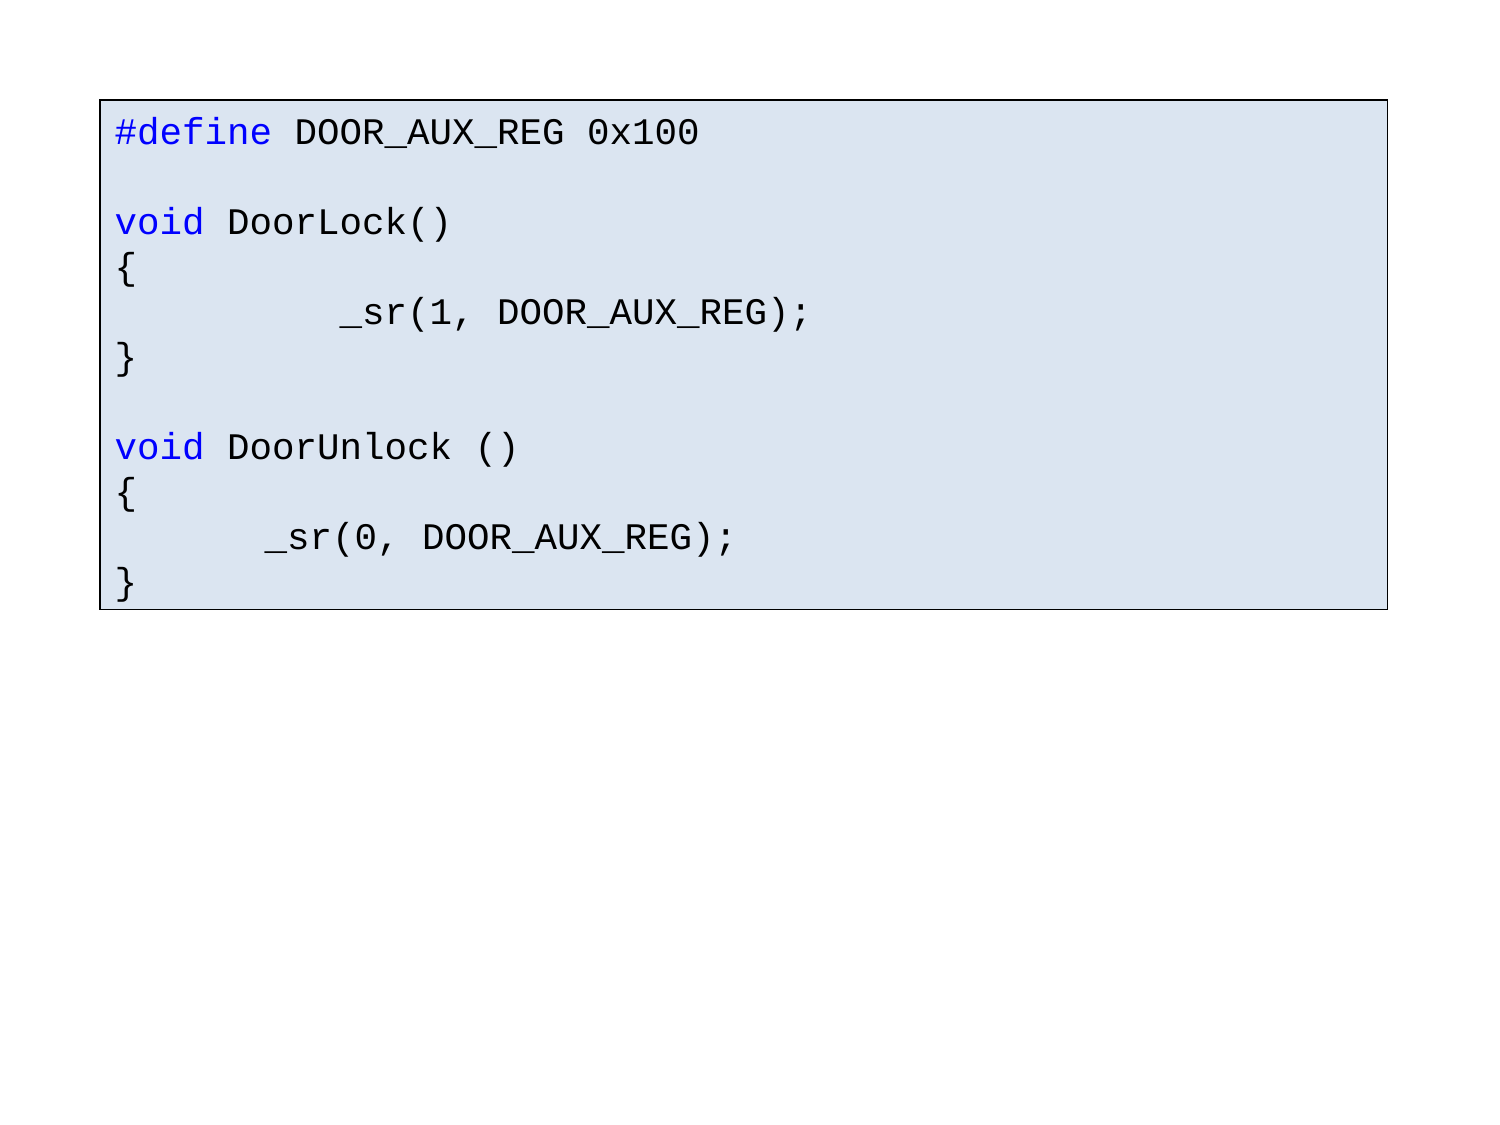

#
#define DOOR_AUX_REG 0x100

void DoorLock()
{
	_sr(1, DOOR_AUX_REG);
}

void DoorUnlock ()
{
	_sr(0, DOOR_AUX_REG);
}